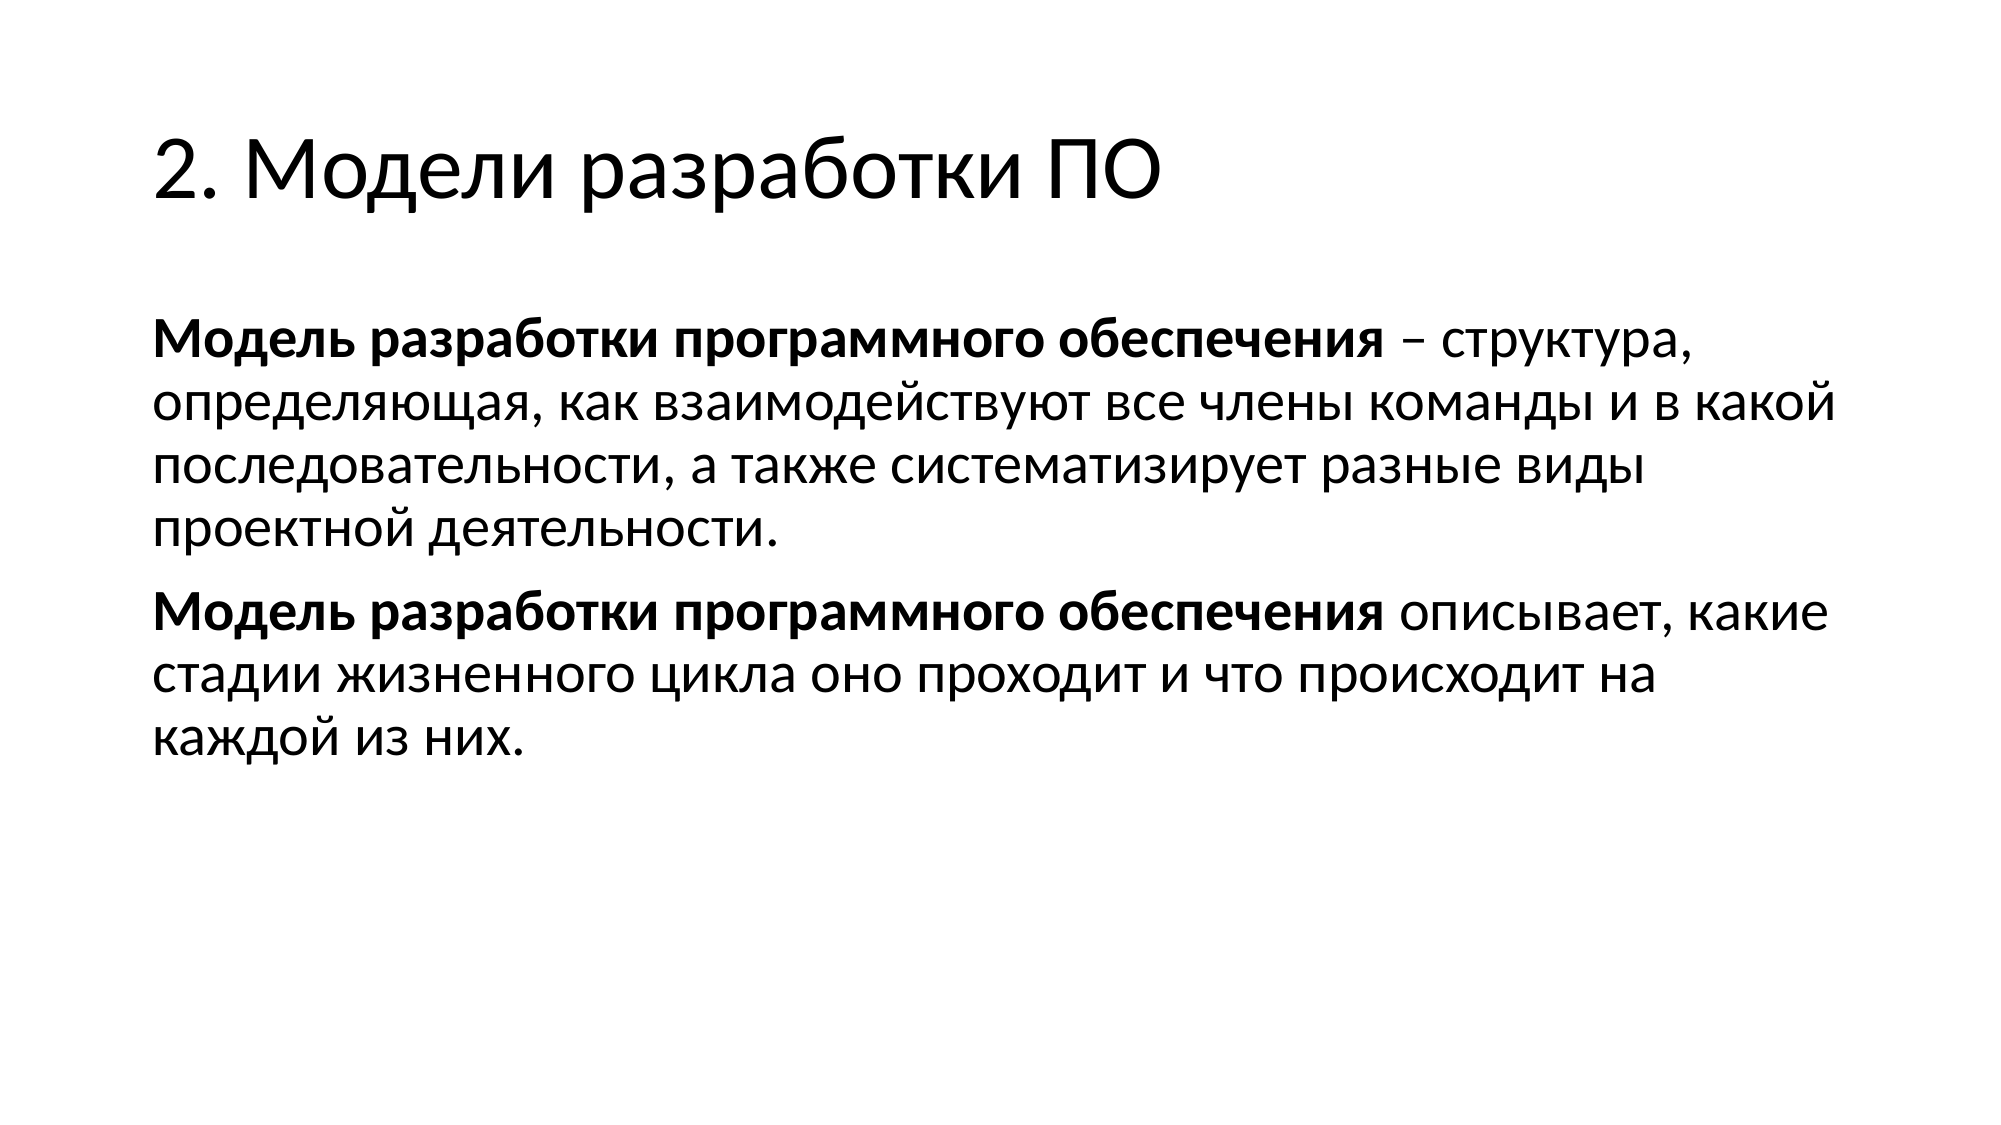

# 2. Модели разработки ПО
Модель разработки программного обеспечения – структура, определяющая, как взаимодействуют все члены команды и в какой последовательности, а также систематизирует разные виды проектной деятельности.
Модель разработки программного обеспечения описывает, какие стадии жизненного цикла оно проходит и что происходит на каждой из них.